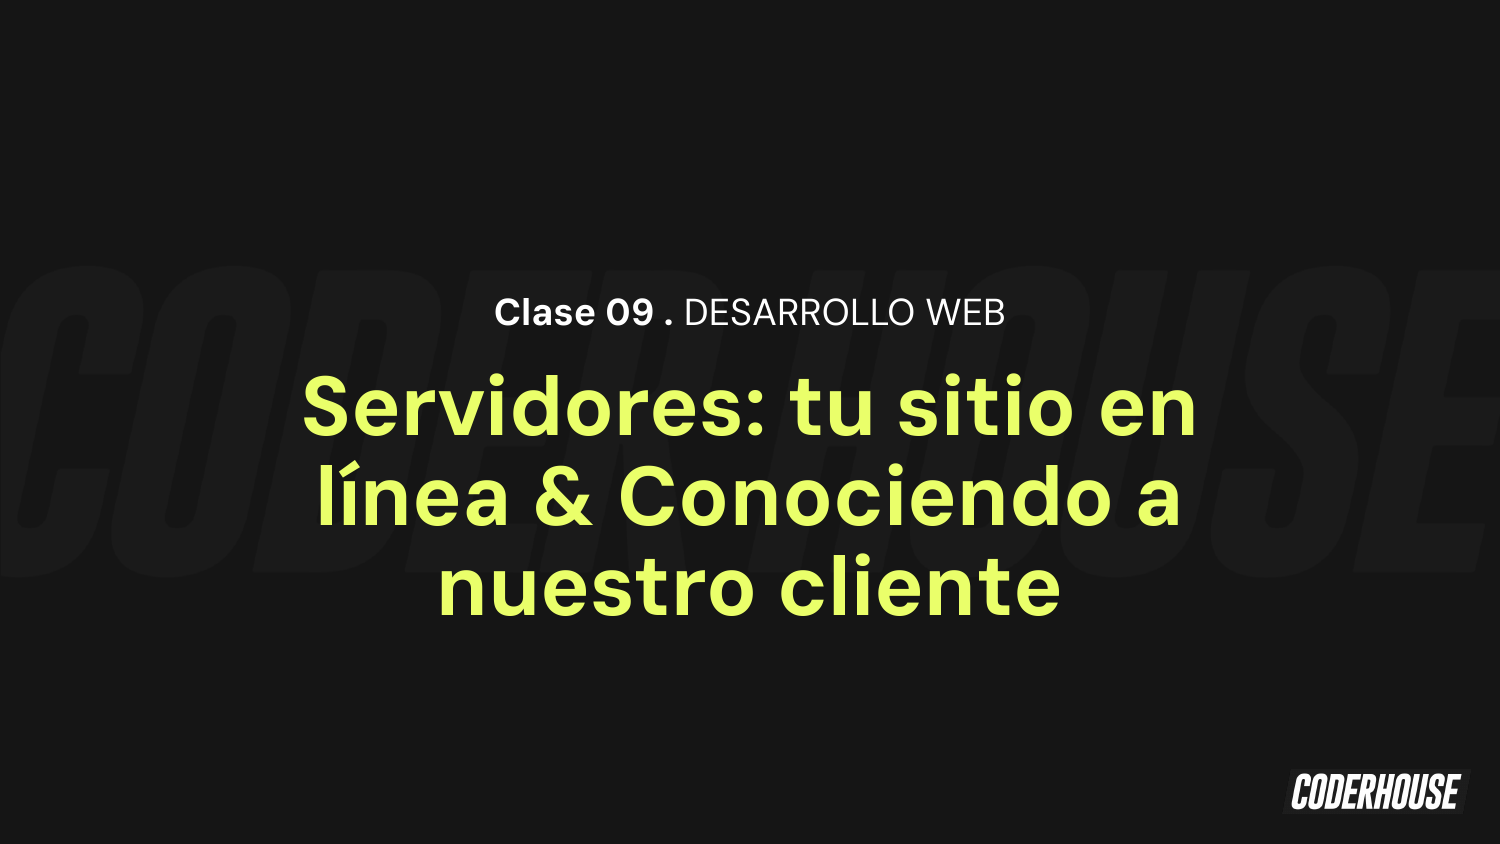

Clase 09 . DESARROLLO WEB
Servidores: tu sitio en línea & Conociendo a nuestro cliente